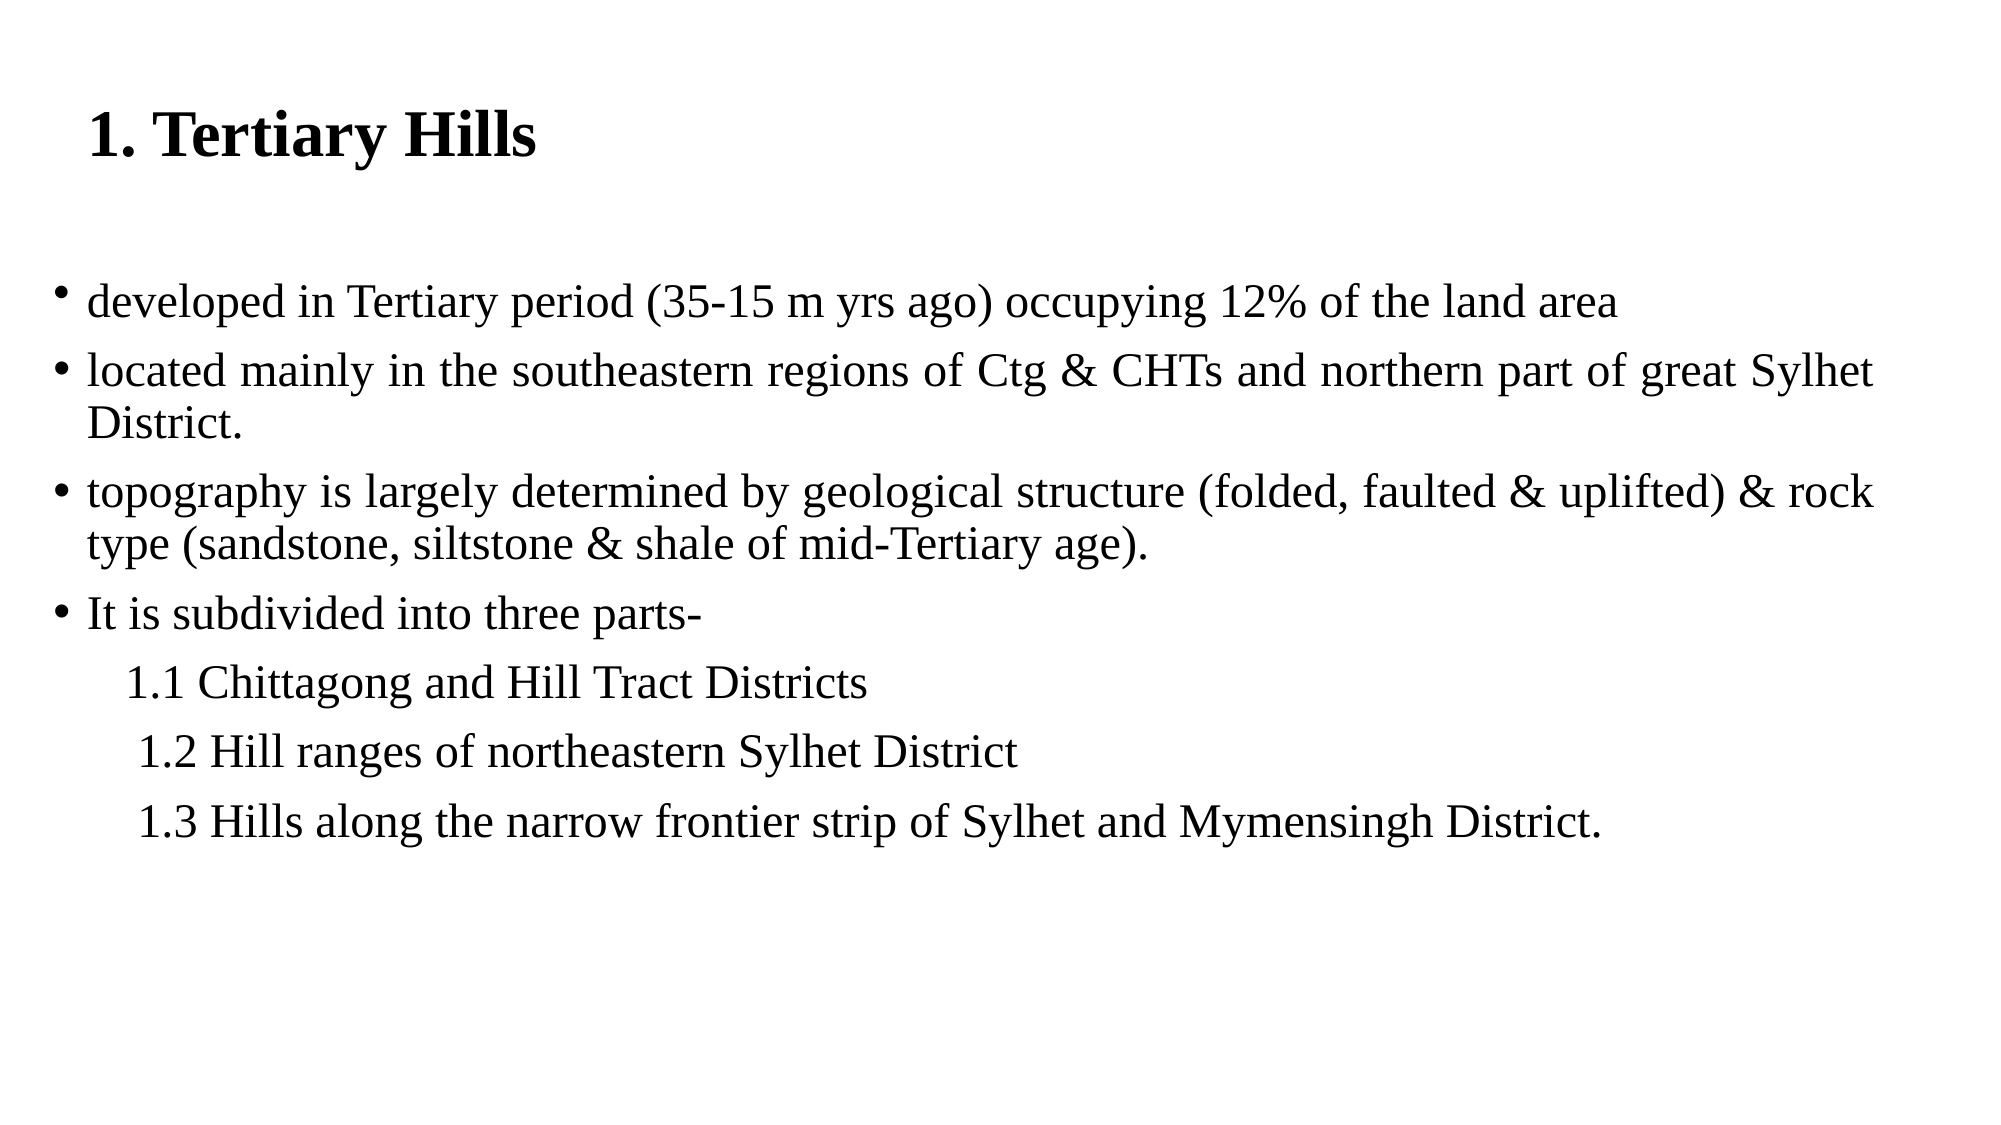

# 1. Tertiary Hills
developed in Tertiary period (35-15 m yrs ago) occupying 12% of the land area
located mainly in the southeastern regions of Ctg & CHTs and northern part of great Sylhet District.
topography is largely determined by geological structure (folded, faulted & uplifted) & rock type (sandstone, siltstone & shale of mid-Tertiary age).
It is subdivided into three parts-
      1.1 Chittagong and Hill Tract Districts
       1.2 Hill ranges of northeastern Sylhet District
       1.3 Hills along the narrow frontier strip of Sylhet and Mymensingh District.